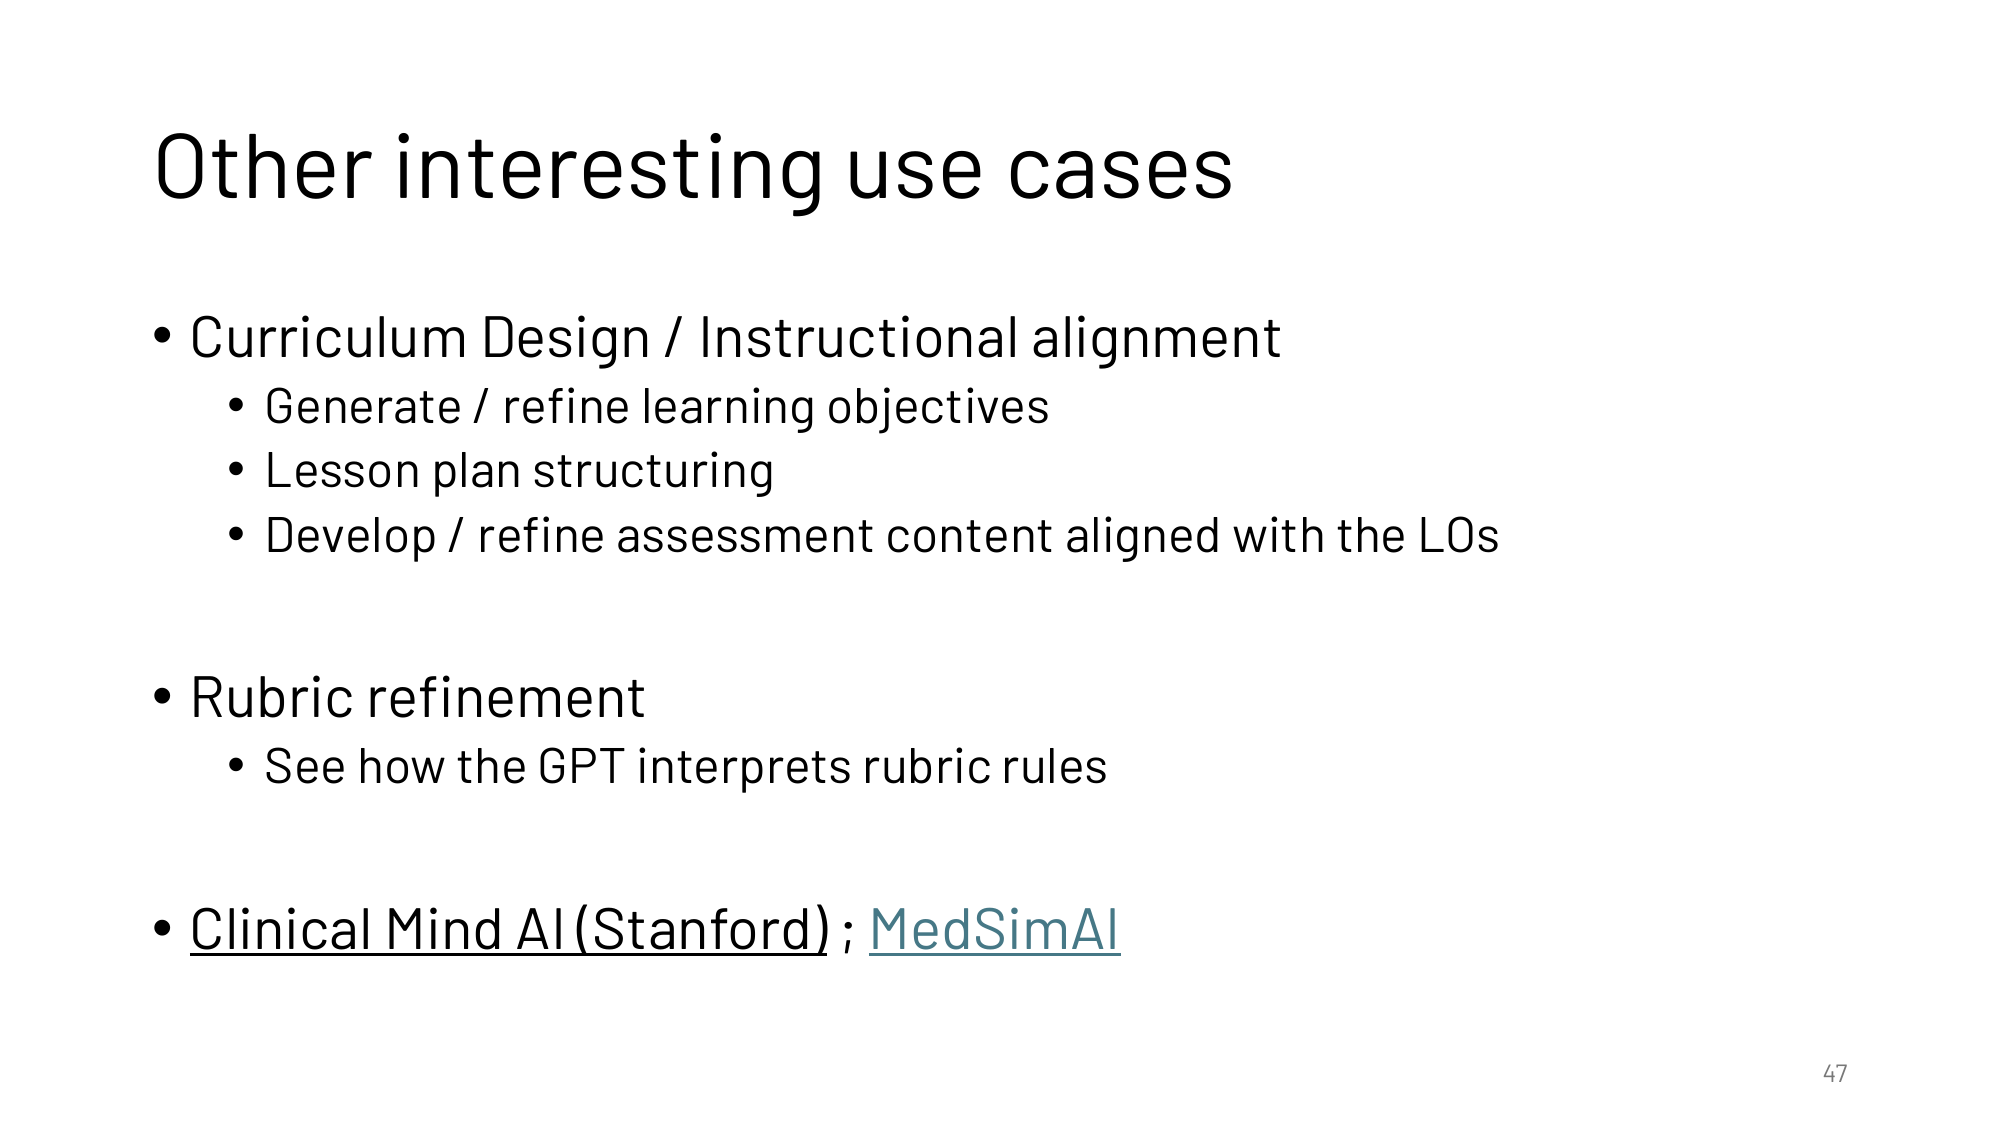

# Other interesting use cases
Curriculum Design / Instructional alignment
Generate / refine learning objectives
Lesson plan structuring
Develop / refine assessment content aligned with the LOs

Rubric refinement
See how the GPT interprets rubric rules

Clinical Mind AI (Stanford) ; MedSimAI
47